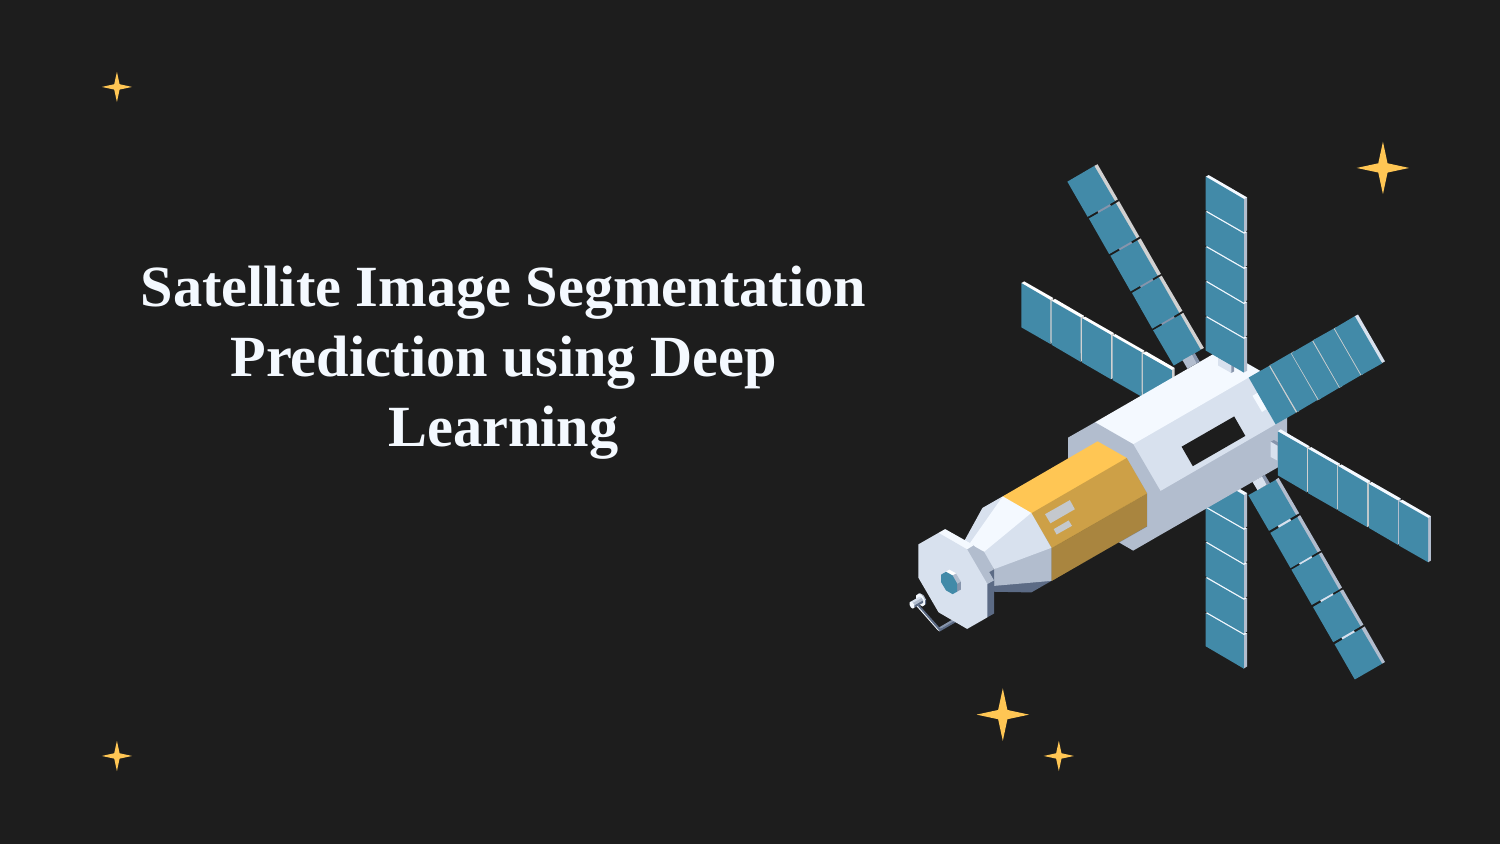

# Satellite Image Segmentation Prediction using Deep Learning